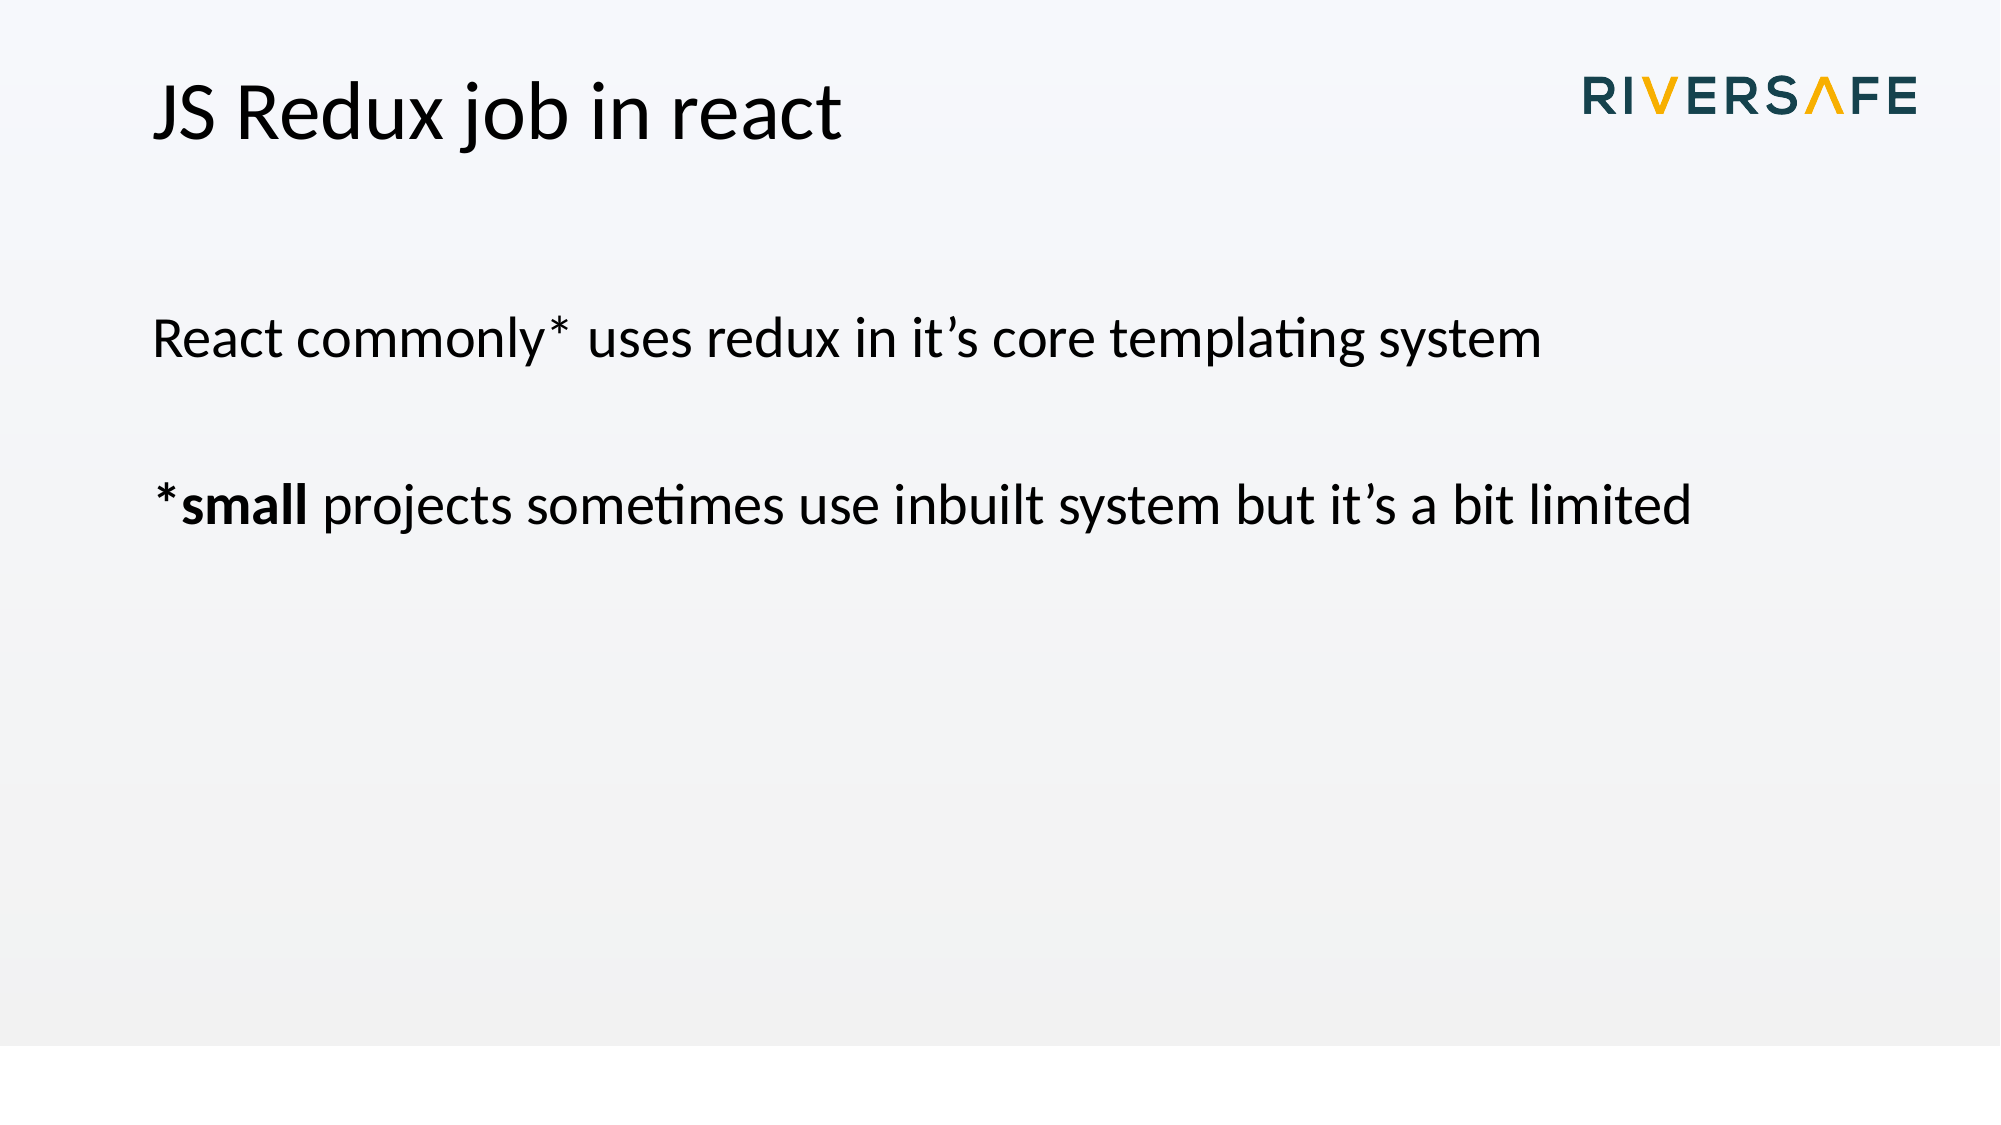

# JS Redux job in react
React commonly* uses redux in it’s core templating system

*small projects sometimes use inbuilt system but it’s a bit limited